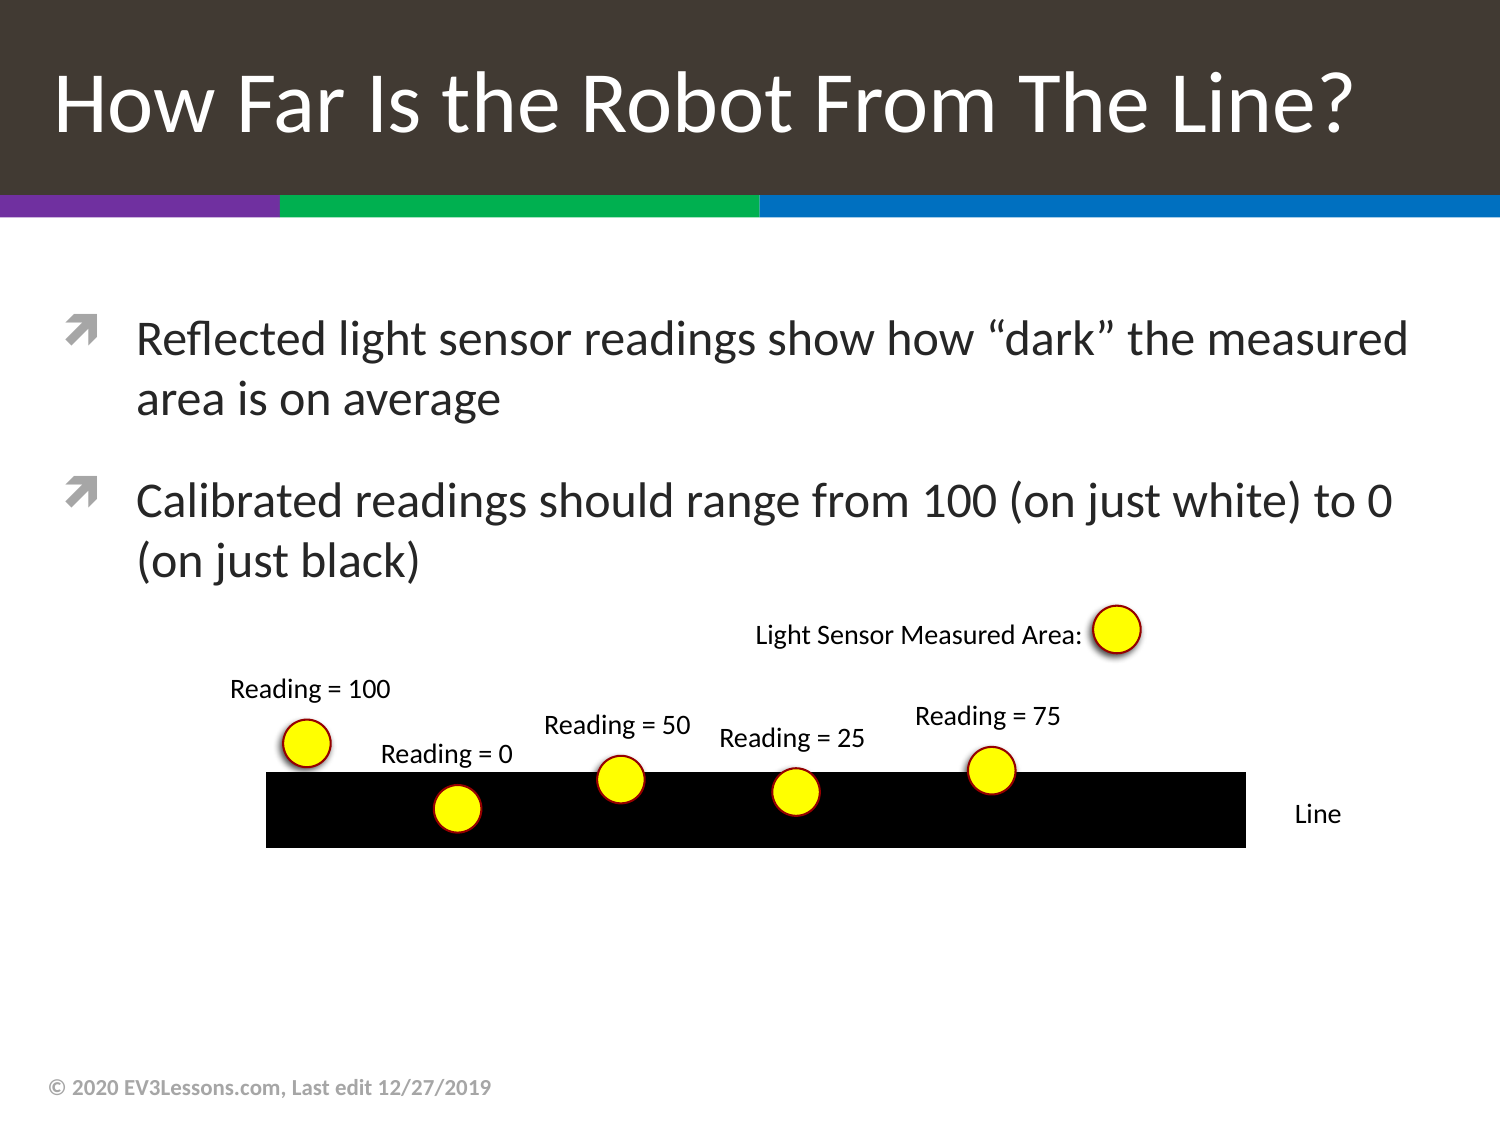

# How Far Is the Robot From The Line?
Reflected light sensor readings show how “dark” the measured area is on average
Calibrated readings should range from 100 (on just white) to 0 (on just black)

Light Sensor Measured Area:
Reading = 100
Reading = 75
Reading = 50
Reading = 25

Reading = 0

Line
© 2020 EV3Lessons.com, Last edit 12/27/2019